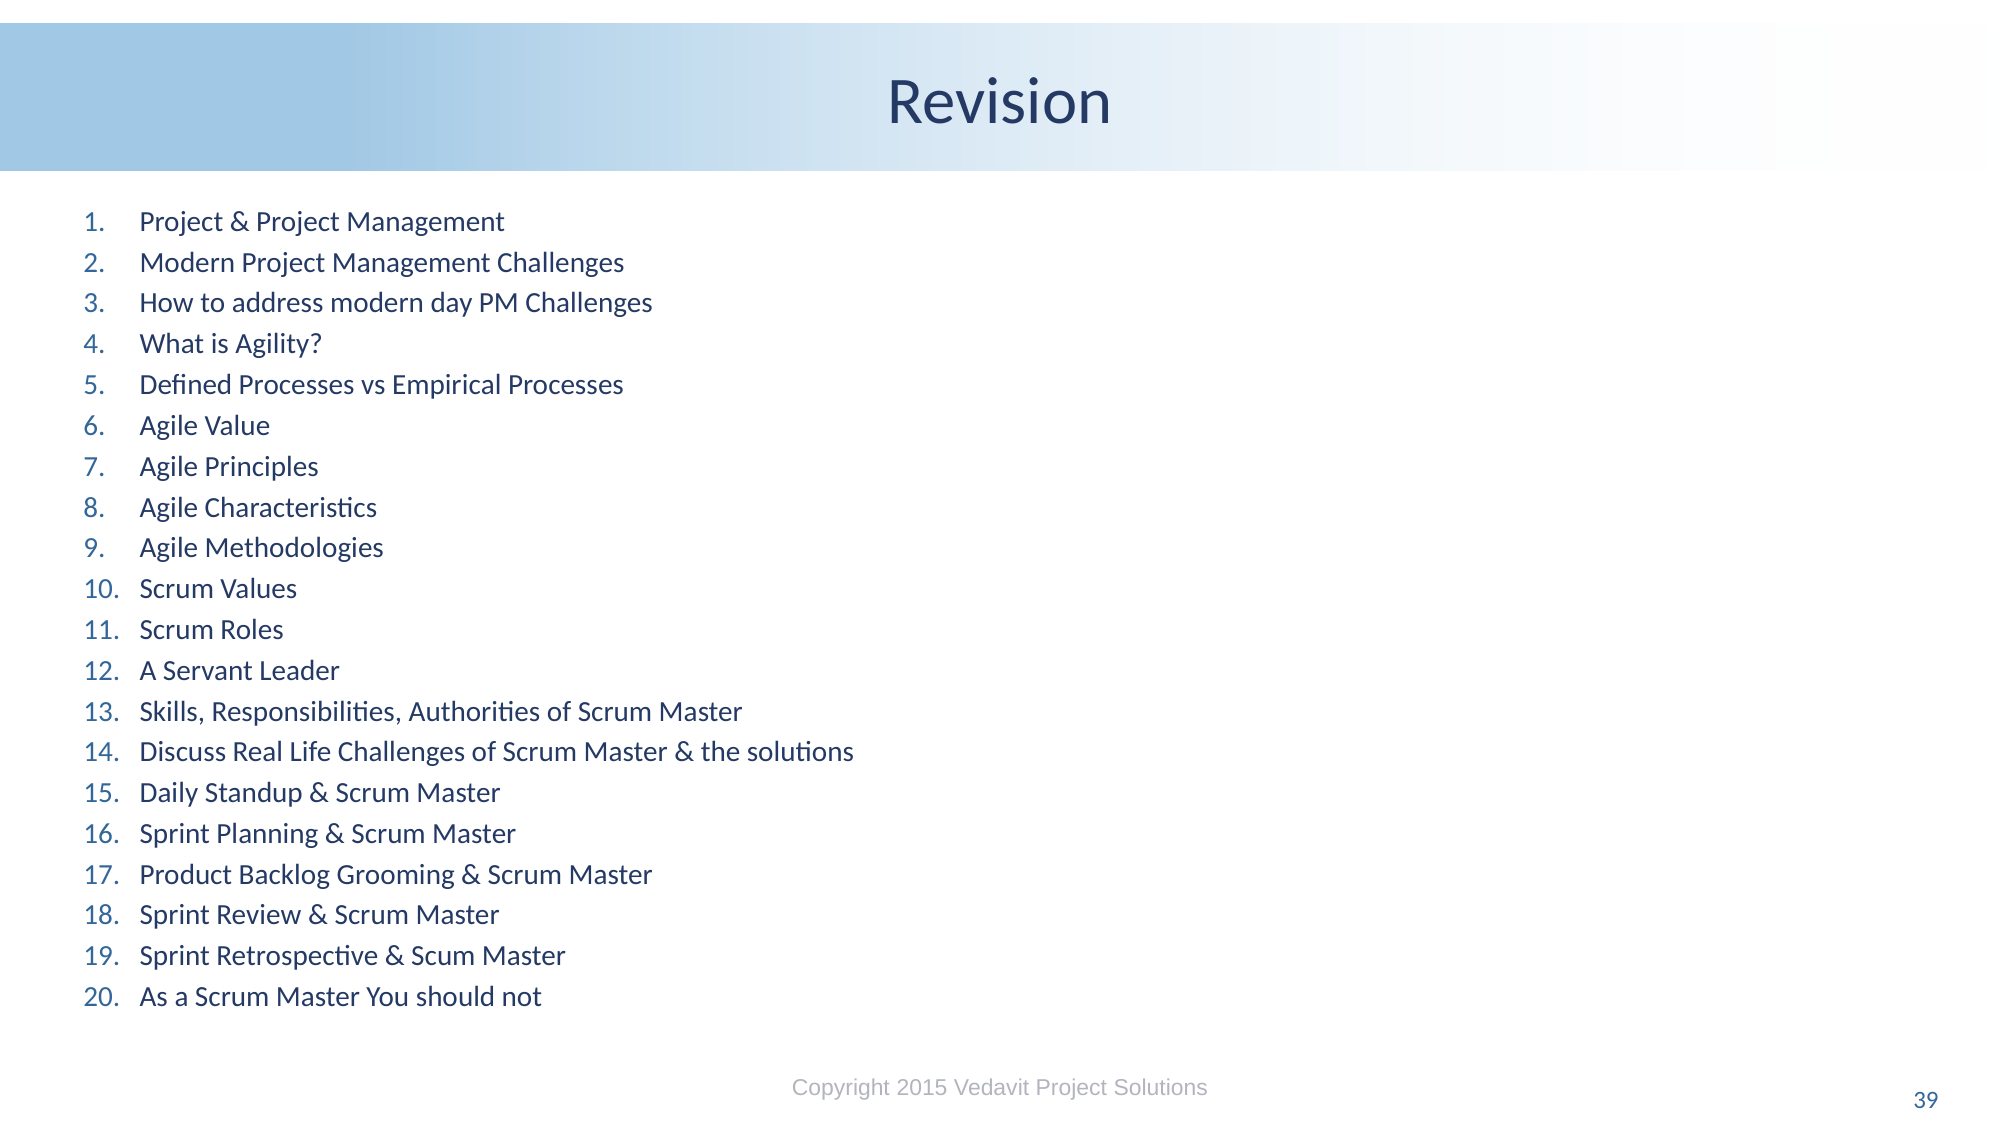

# Revision
Project & Project Management
Modern Project Management Challenges
How to address modern day PM Challenges
What is Agility?
Defined Processes vs Empirical Processes
Agile Value
Agile Principles
Agile Characteristics
Agile Methodologies
Scrum Values
Scrum Roles
A Servant Leader
Skills, Responsibilities, Authorities of Scrum Master
Discuss Real Life Challenges of Scrum Master & the solutions
Daily Standup & Scrum Master
Sprint Planning & Scrum Master
Product Backlog Grooming & Scrum Master
Sprint Review & Scrum Master
Sprint Retrospective & Scum Master
As a Scrum Master You should not
Copyright 2015 Vedavit Project Solutions
39